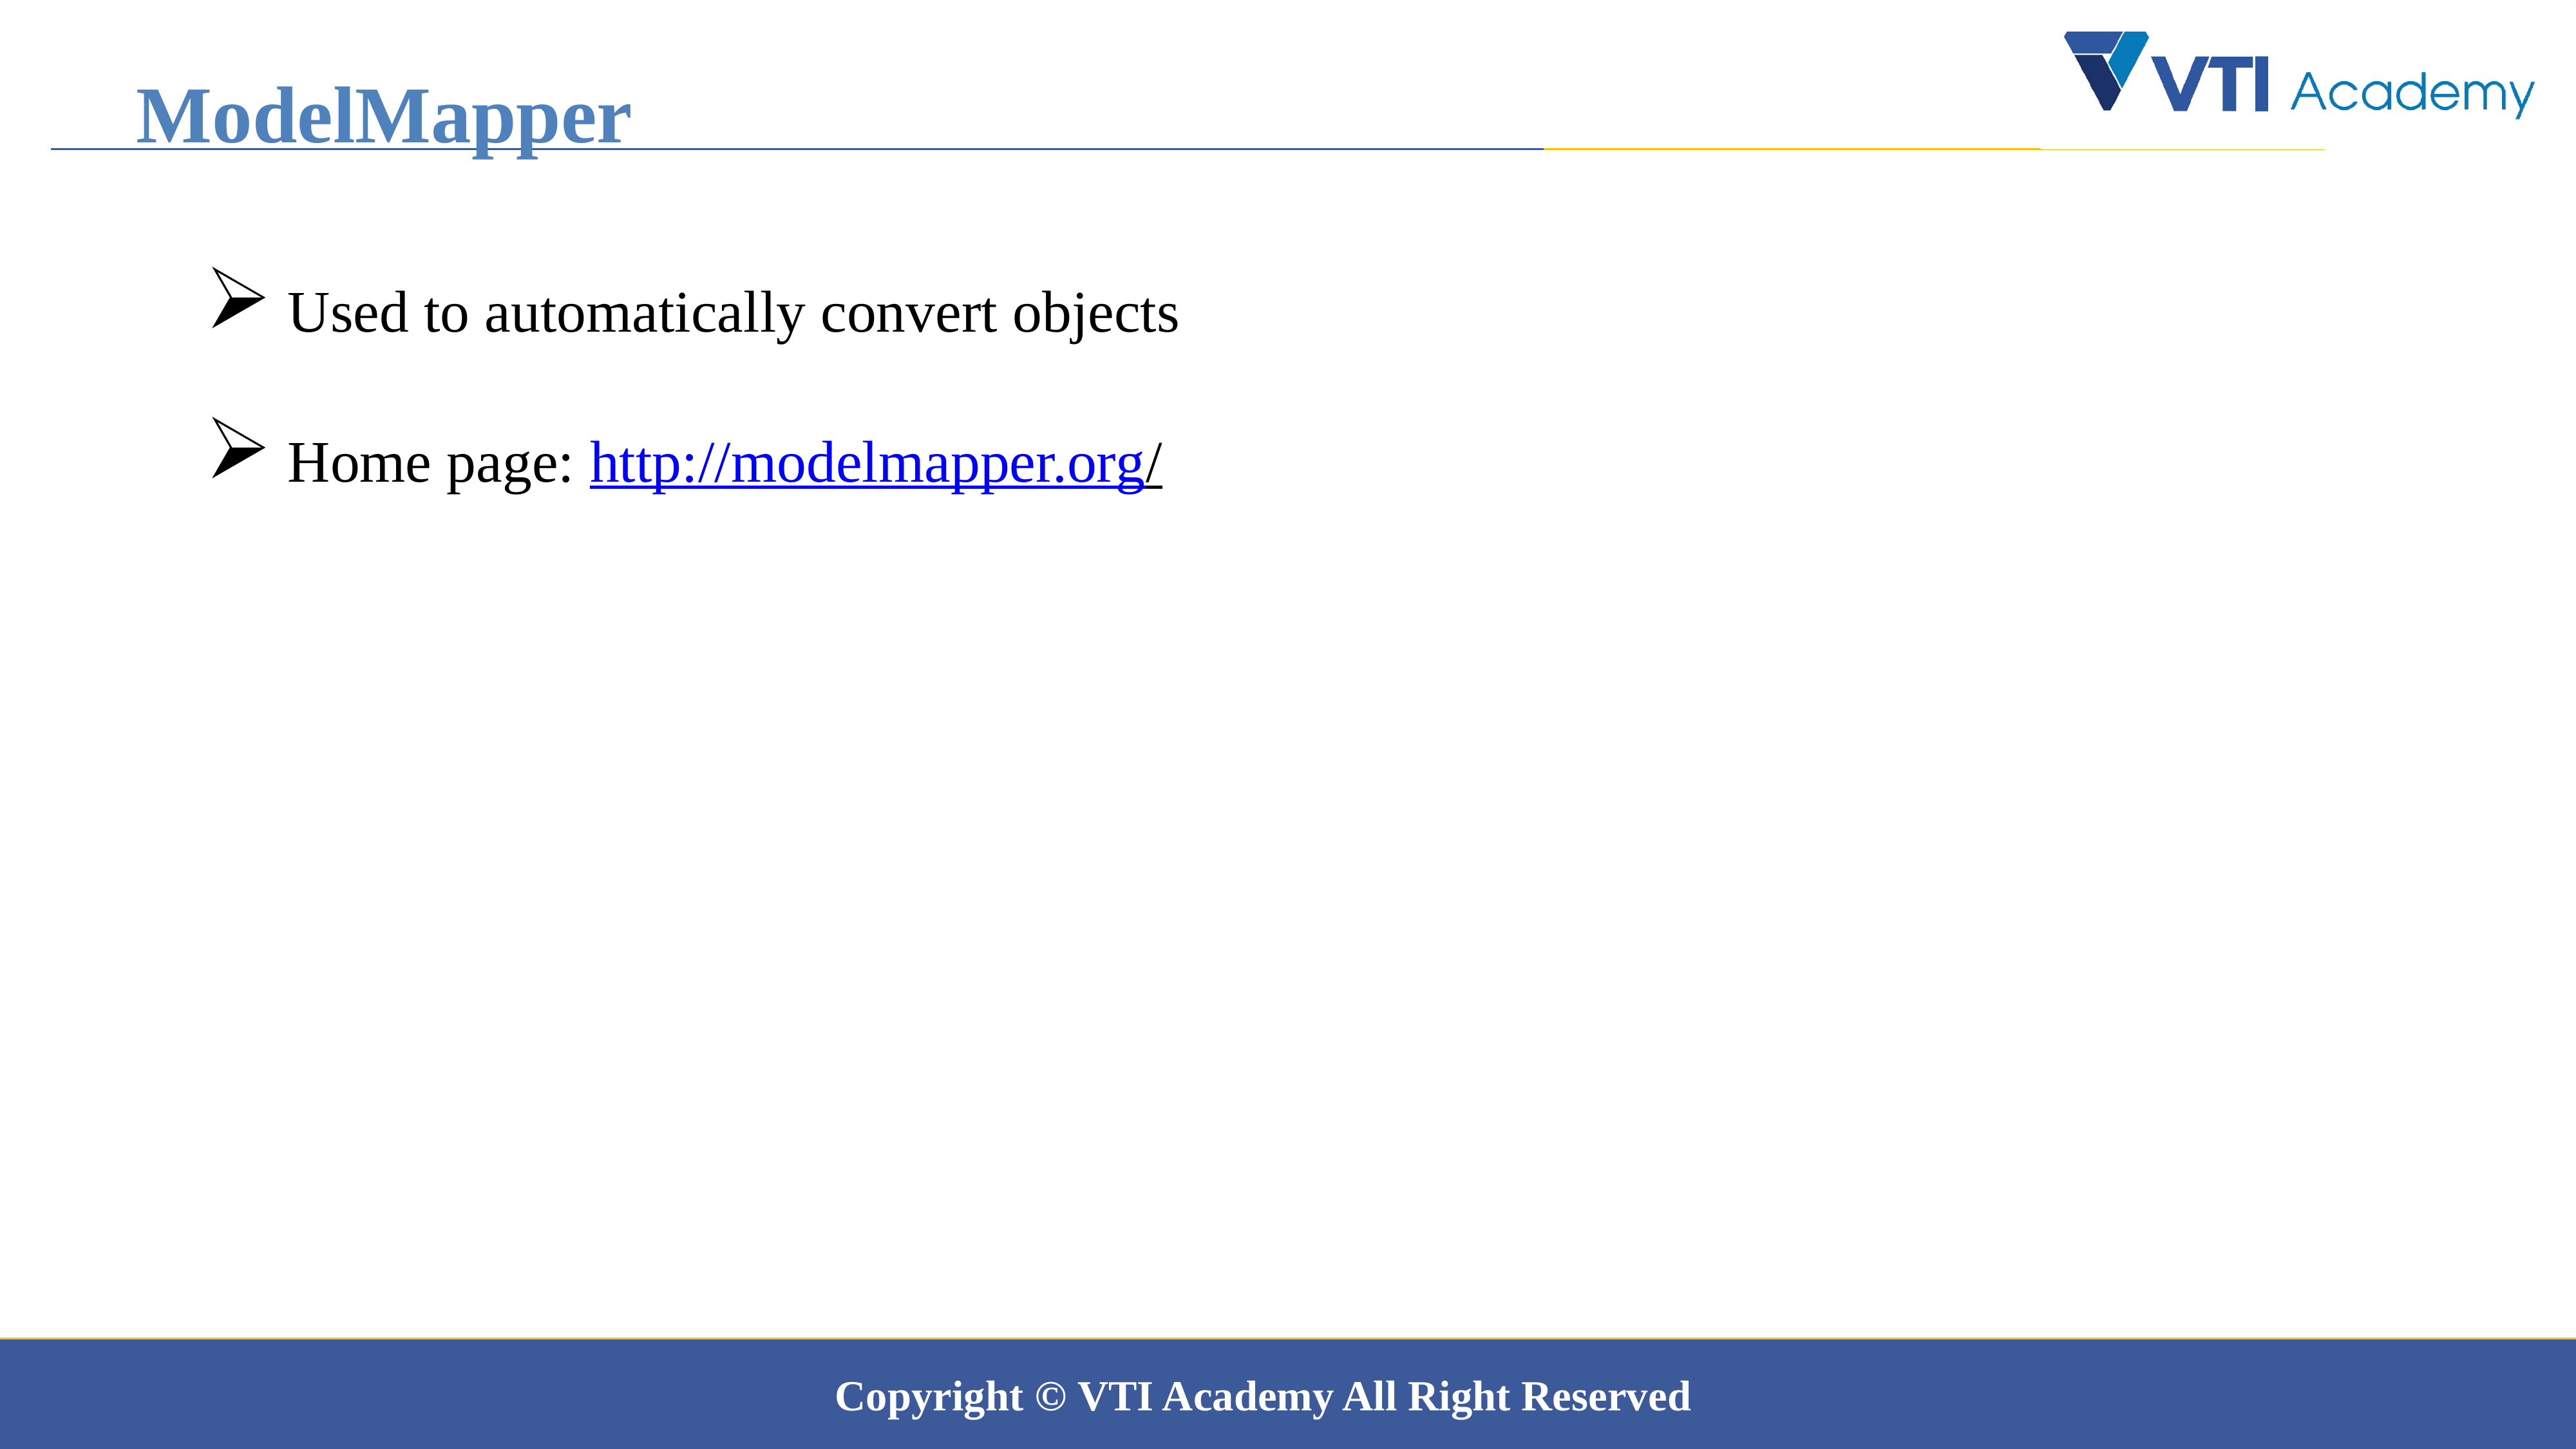

ModelMapper
 Used to automatically convert objects
 Home page: http://modelmapper.org/